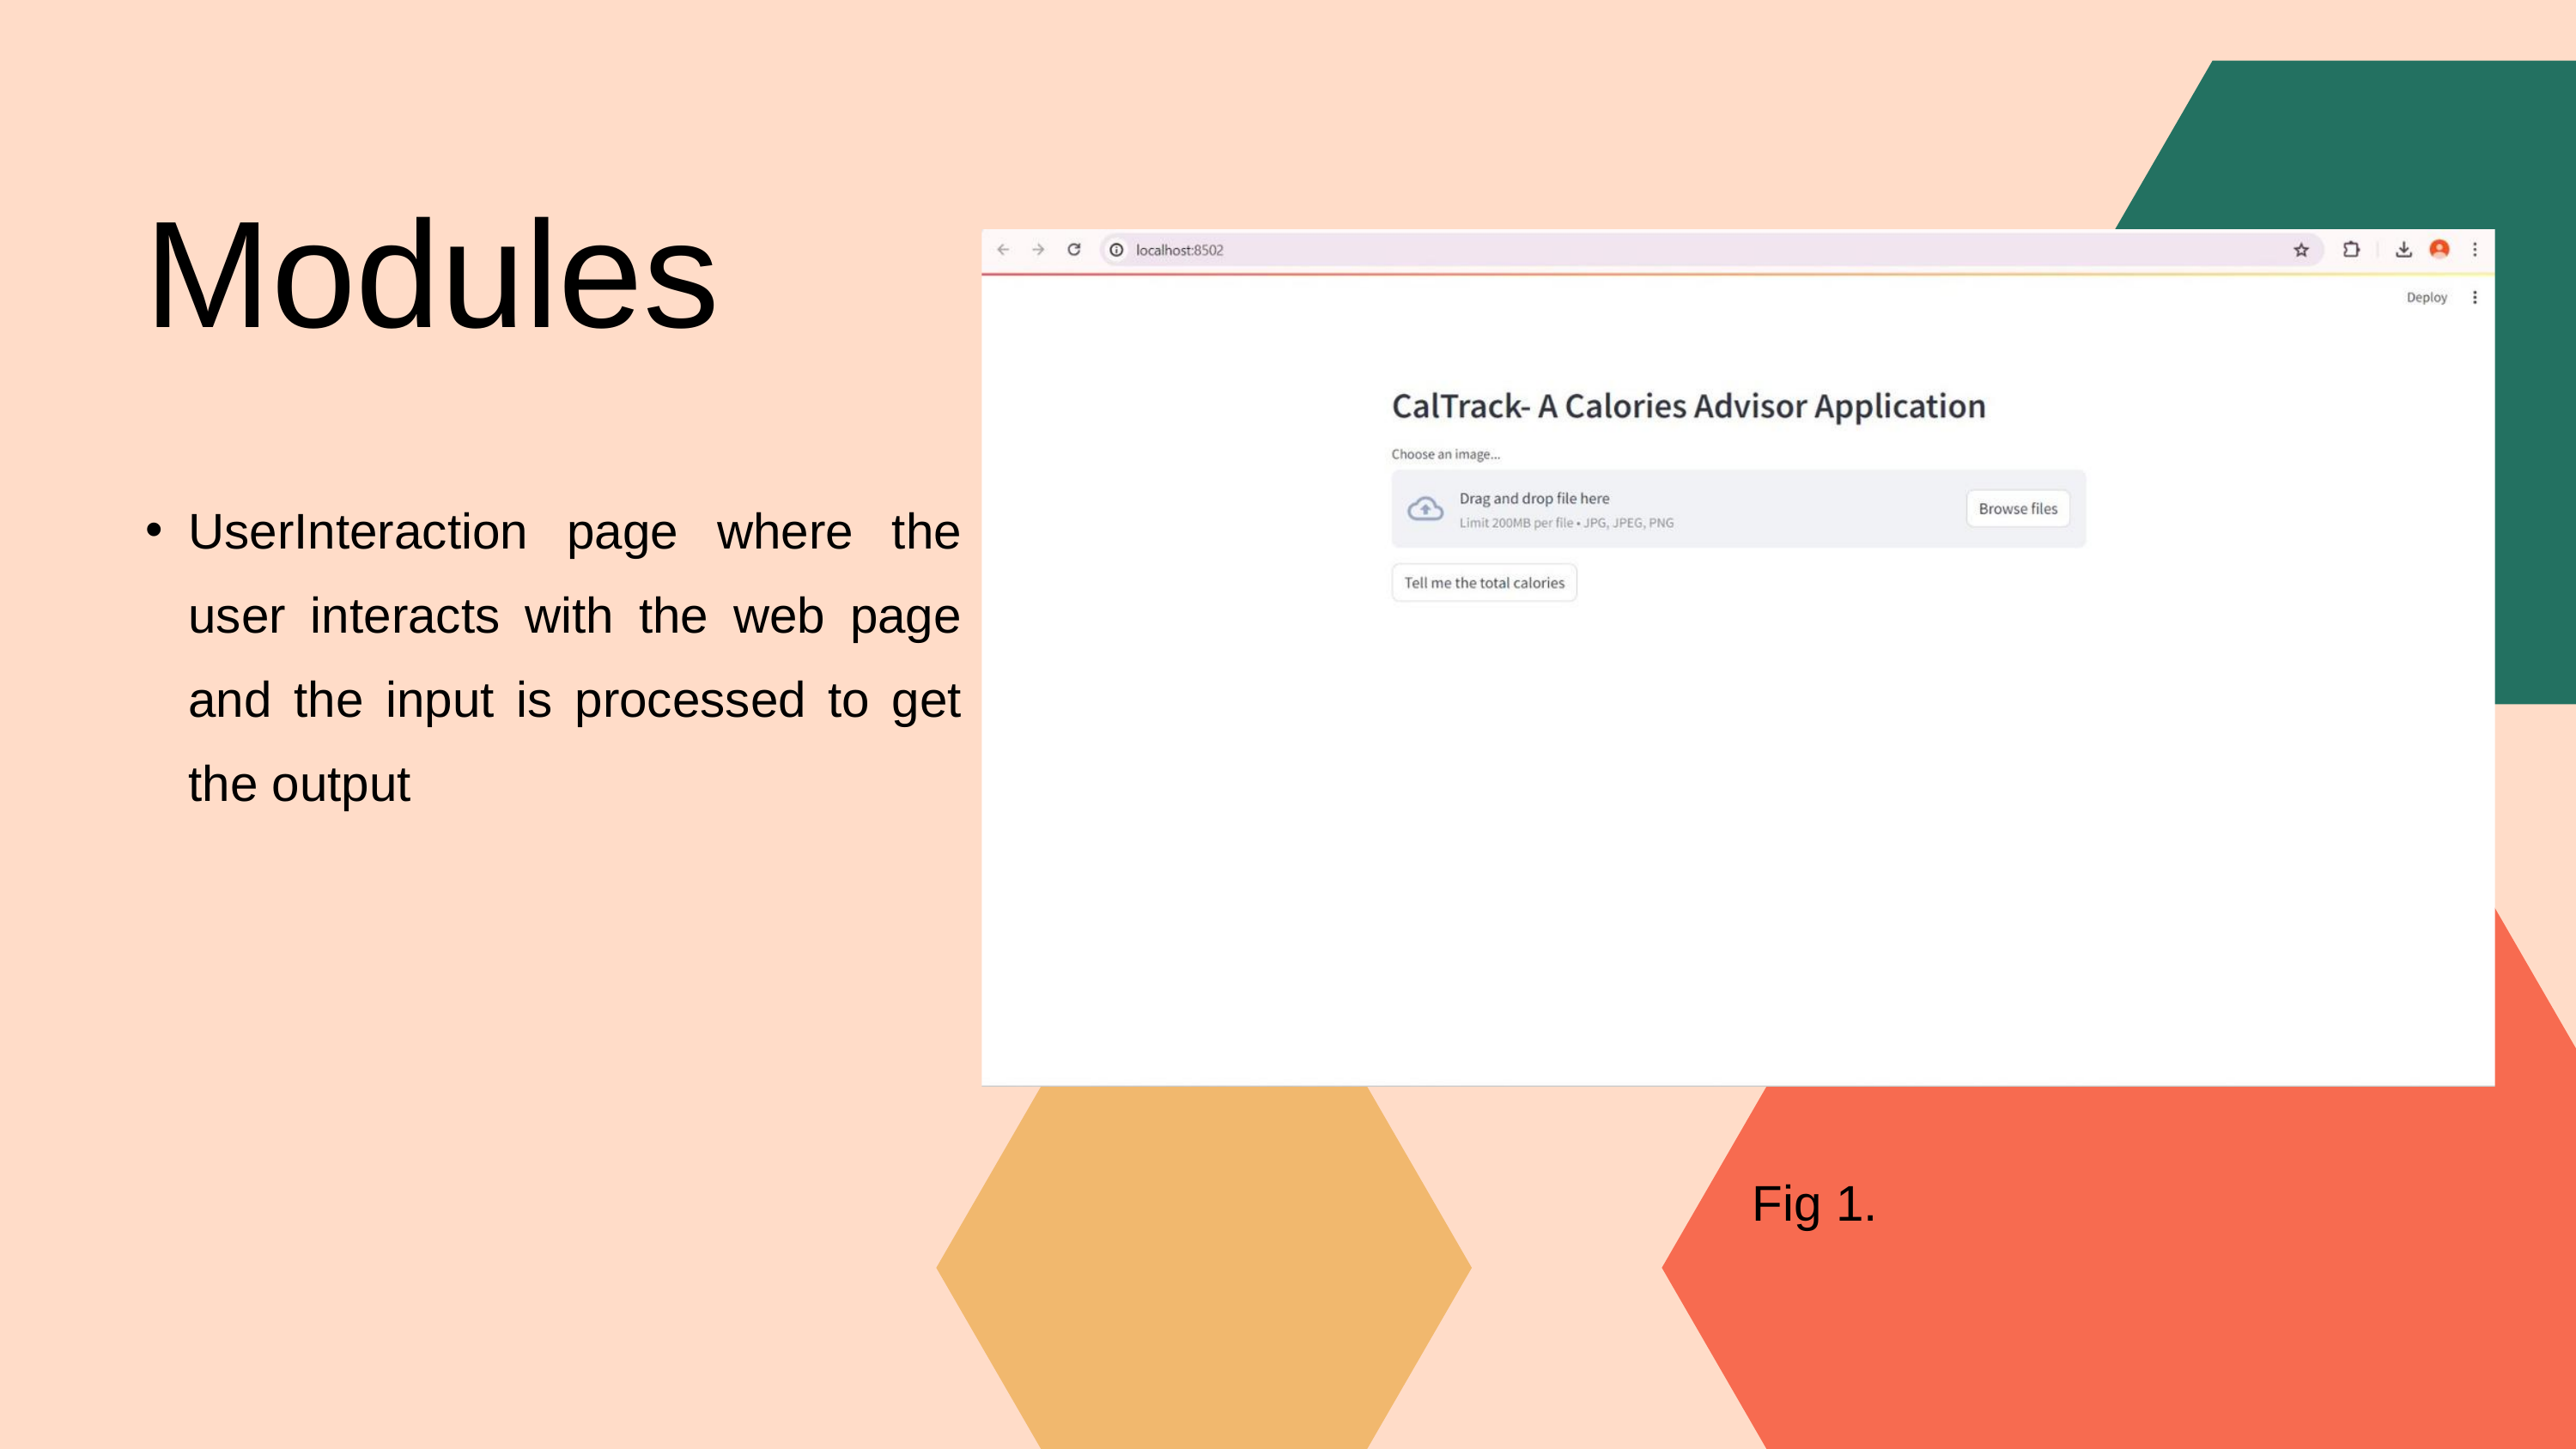

Modules

UserInteraction page where the user interacts with the web page and the input is processed to get the output

Fig 1.